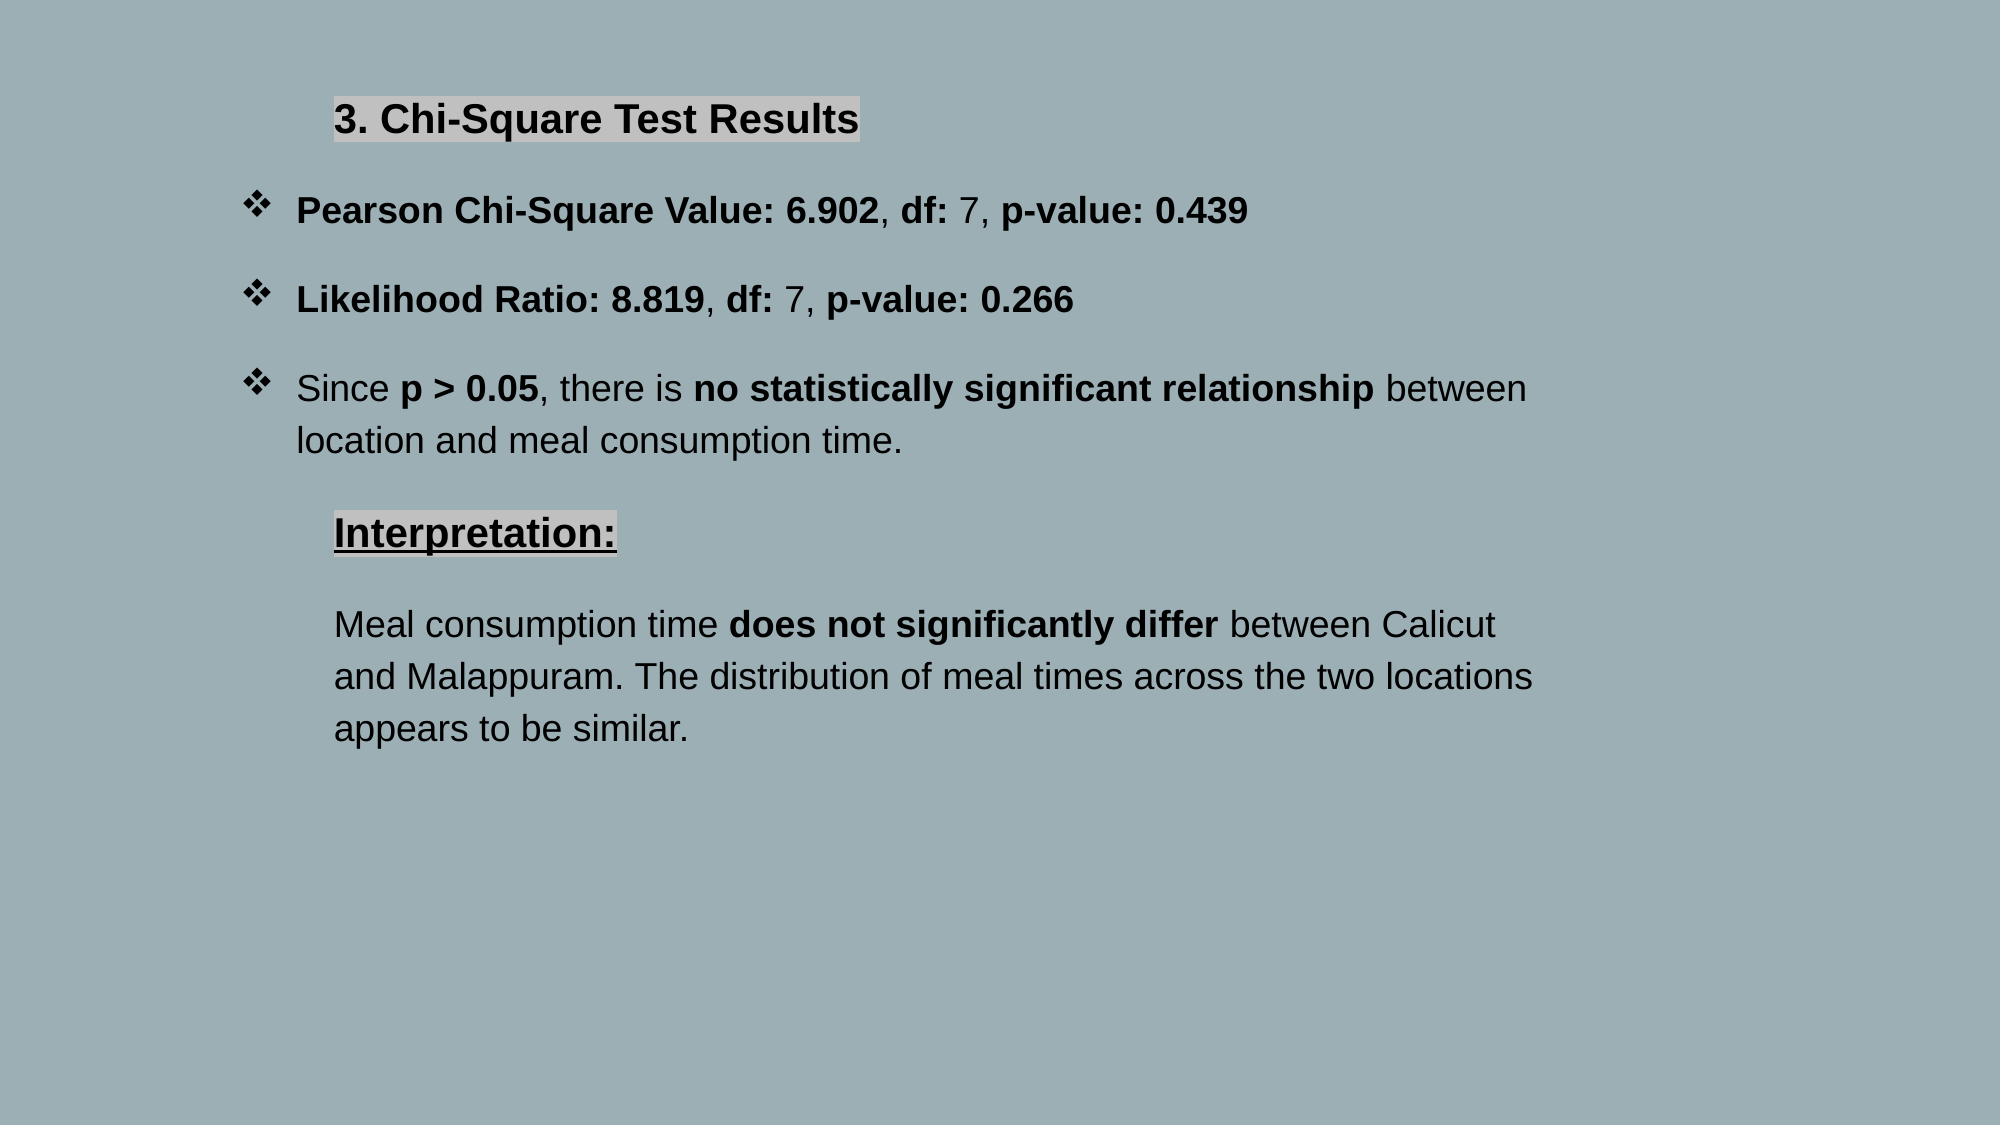

3. Chi-Square Test Results
Pearson Chi-Square Value: 6.902, df: 7, p-value: 0.439
Likelihood Ratio: 8.819, df: 7, p-value: 0.266
Since p > 0.05, there is no statistically significant relationship between location and meal consumption time.
Interpretation:
Meal consumption time does not significantly differ between Calicut and Malappuram. The distribution of meal times across the two locations appears to be similar.